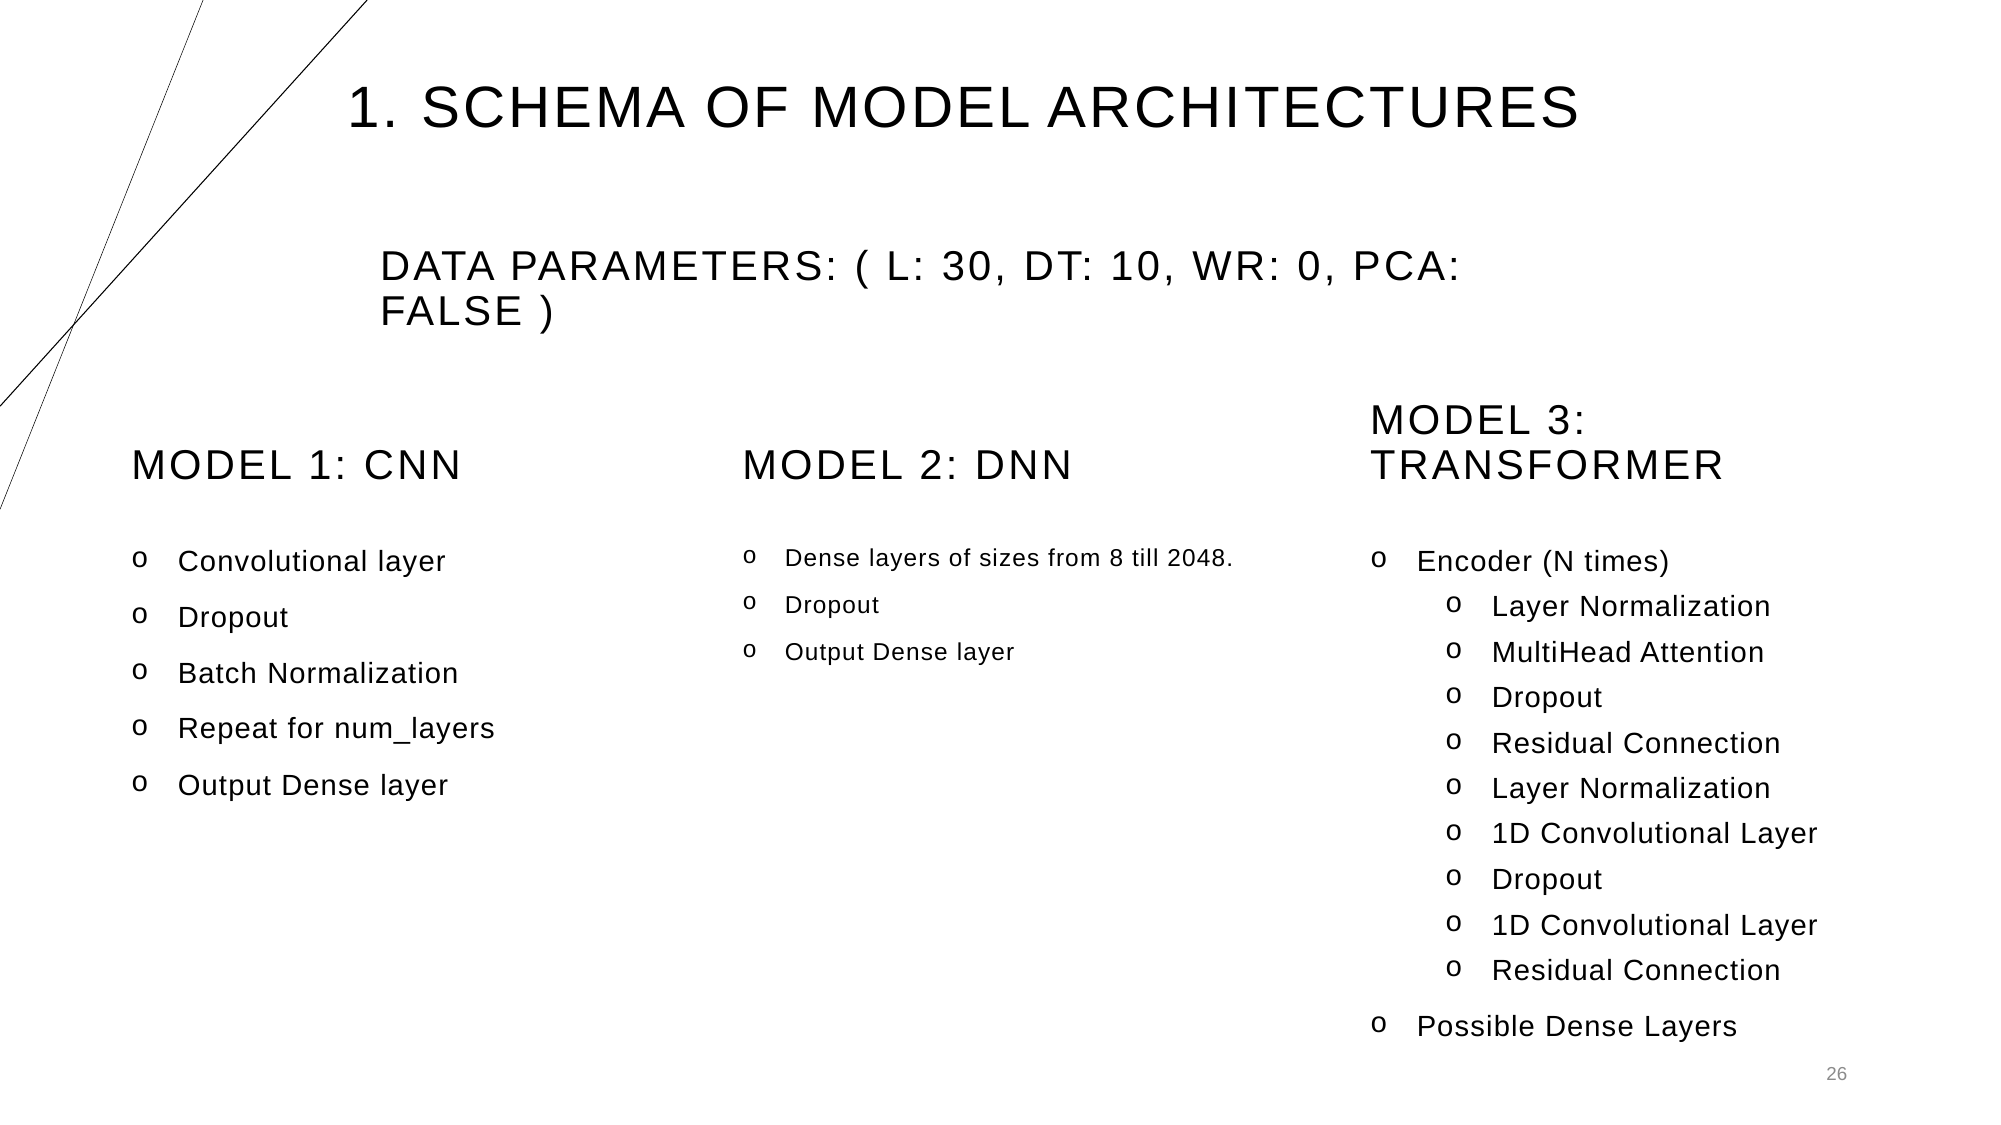

# 1. Schema of model architectures
Data parameters: ( L: 30, dt: 10, Wr: 0, pca: false )
Model 1: CNN
Model 2: DNN
Model 3: Transformer
Encoder (N times)
Layer Normalization
MultiHead Attention
Dropout
Residual Connection
Layer Normalization
1D Convolutional Layer
Dropout
1D Convolutional Layer
Residual Connection
Possible Dense Layers

Convolutional layer
Dropout
Batch Normalization
Repeat for num_layers
Output Dense layer
Dense layers of sizes from 8 till 2048.
Dropout
Output Dense layer
26